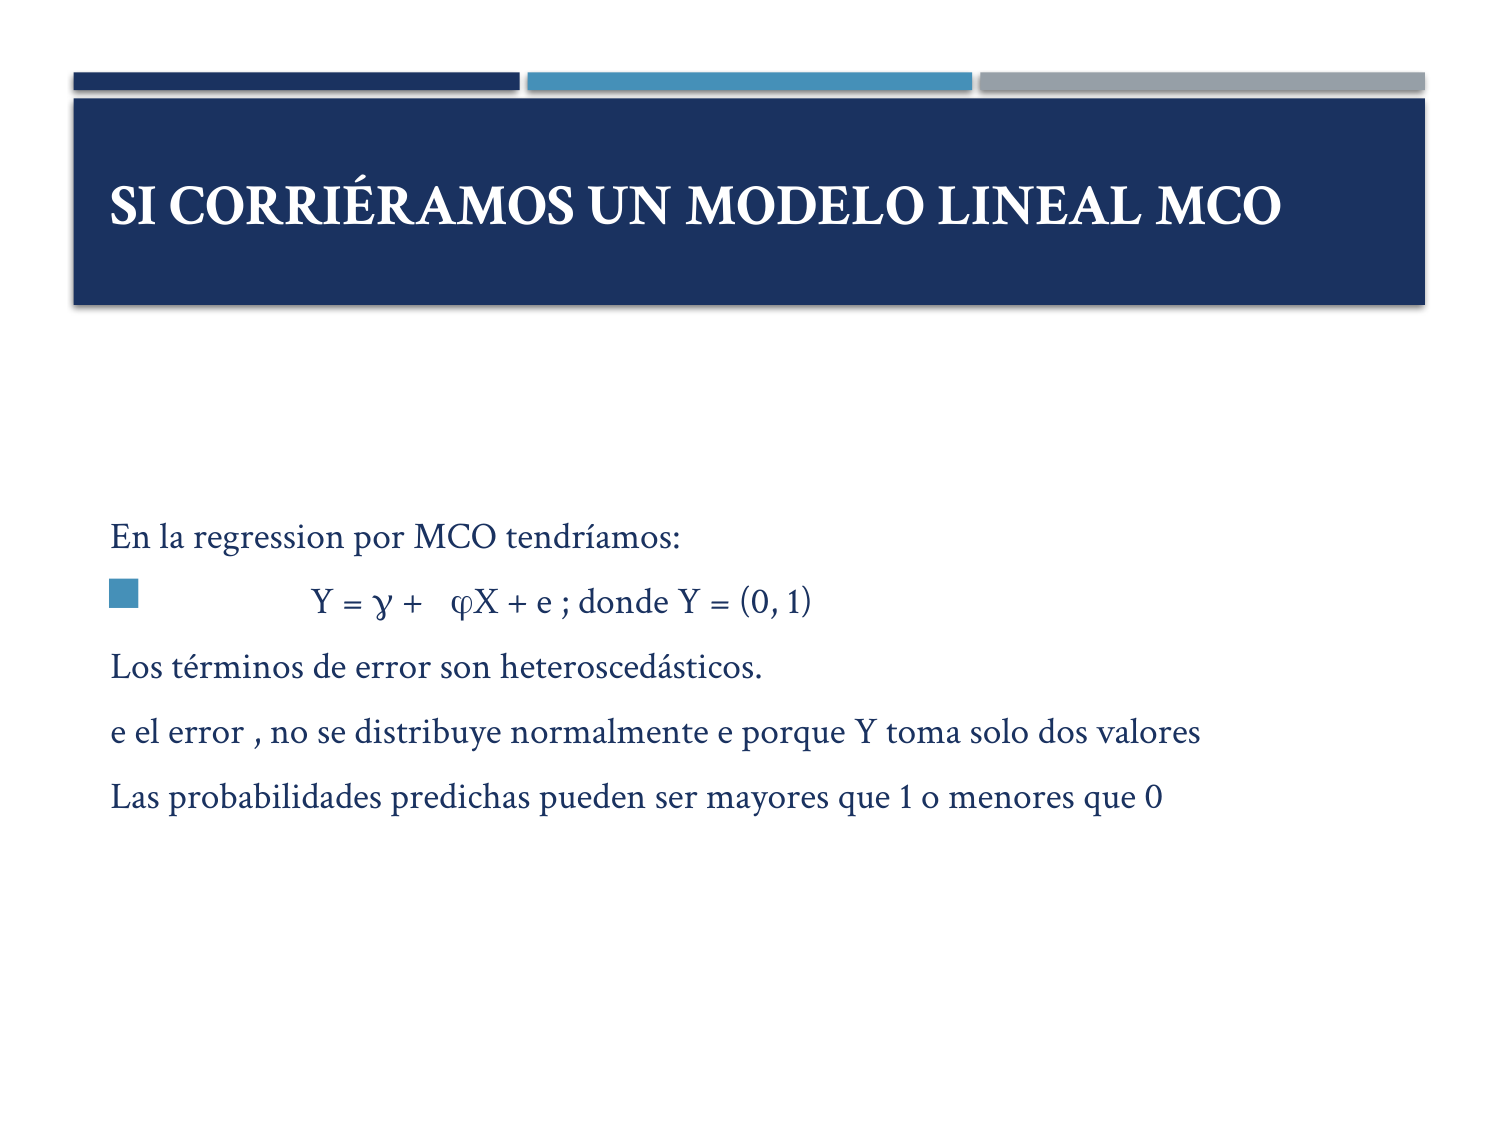

# Si corriéramos un modelo lineal MCO
En la regression por MCO tendríamos:
	Y = γ +  ϕX + e ; donde Y = (0, 1)
Los términos de error son heteroscedásticos.
e el error , no se distribuye normalmente e porque Y toma solo dos valores
Las probabilidades predichas pueden ser mayores que 1 o menores que 0